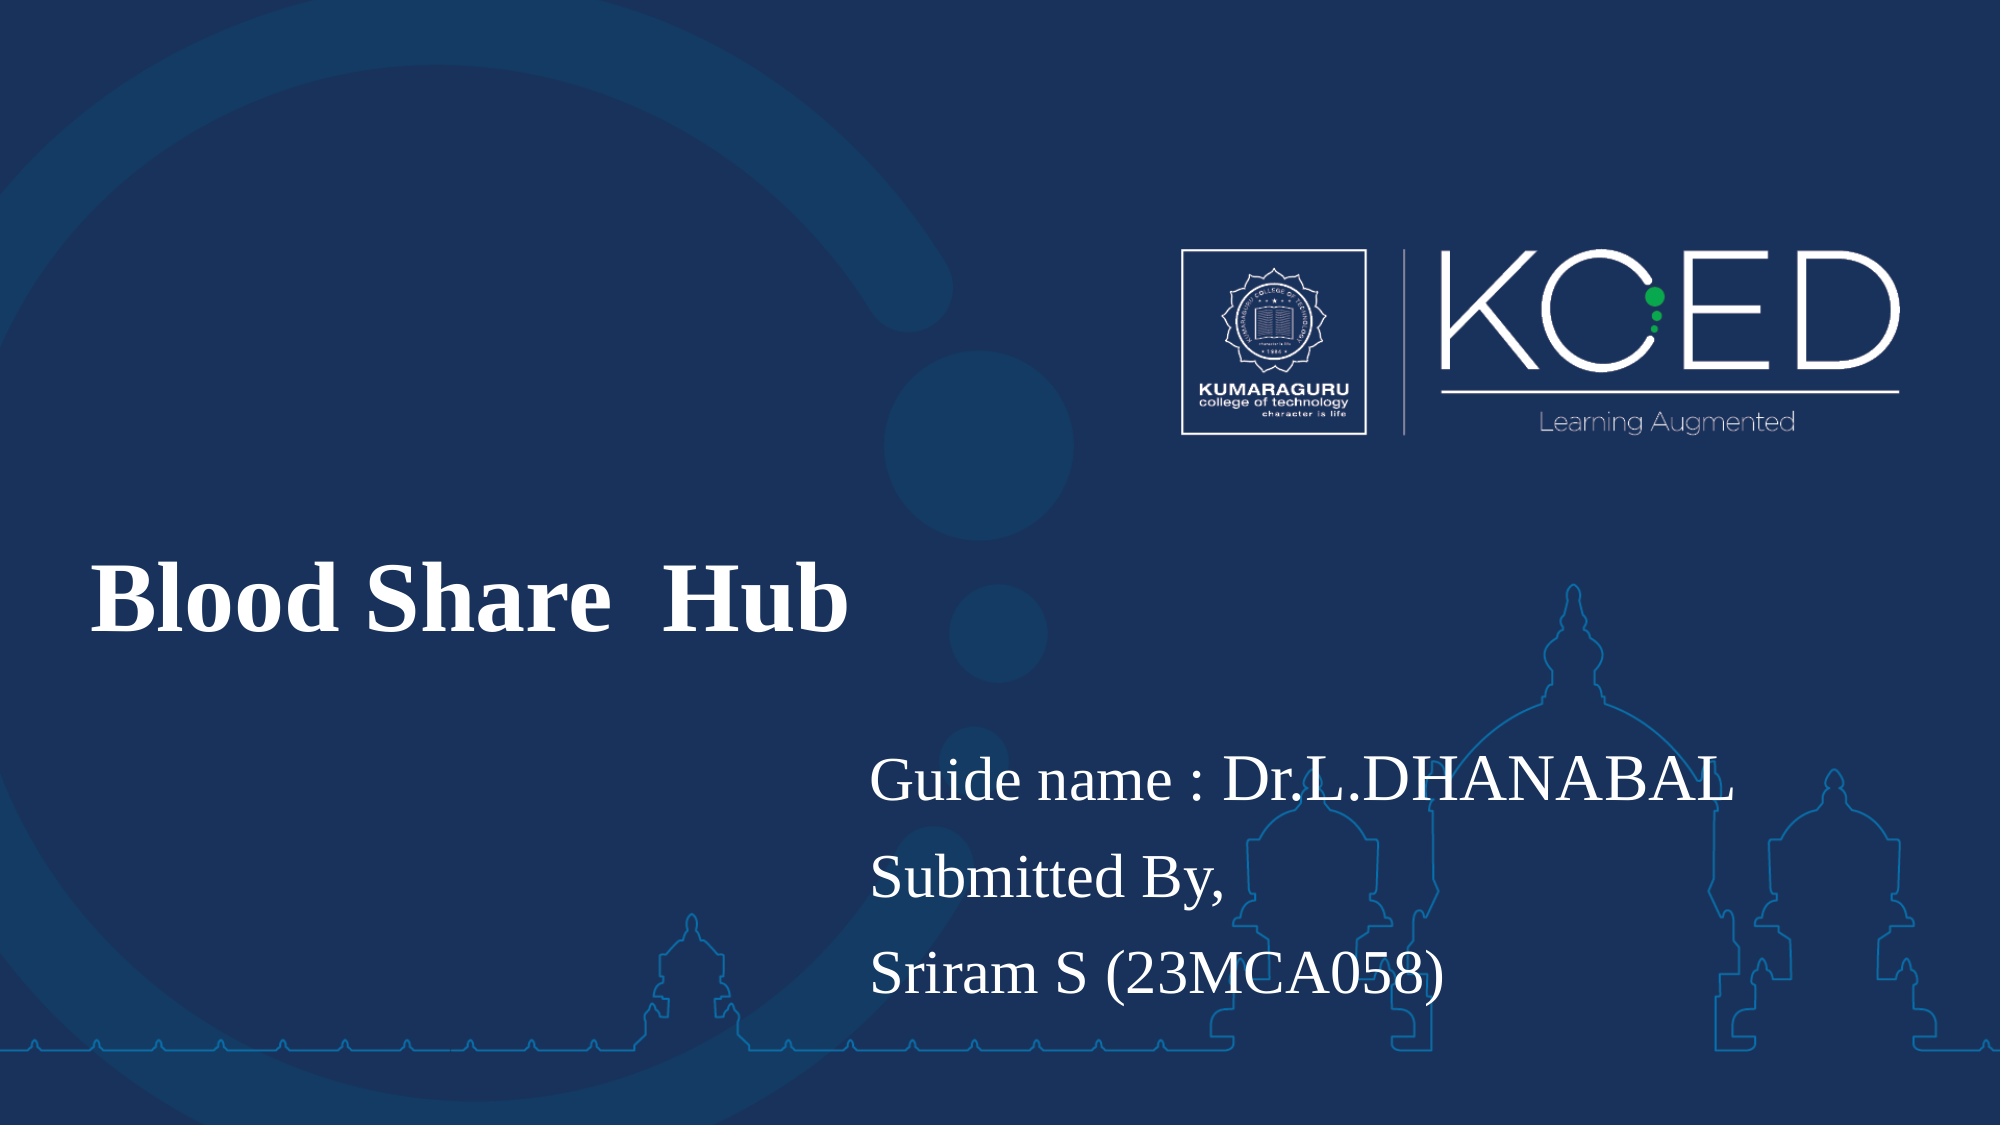

# Blood Share  Hub
Guide name : Dr.L.DHANABAL
Submitted By,
Sriram S (23MCA058)